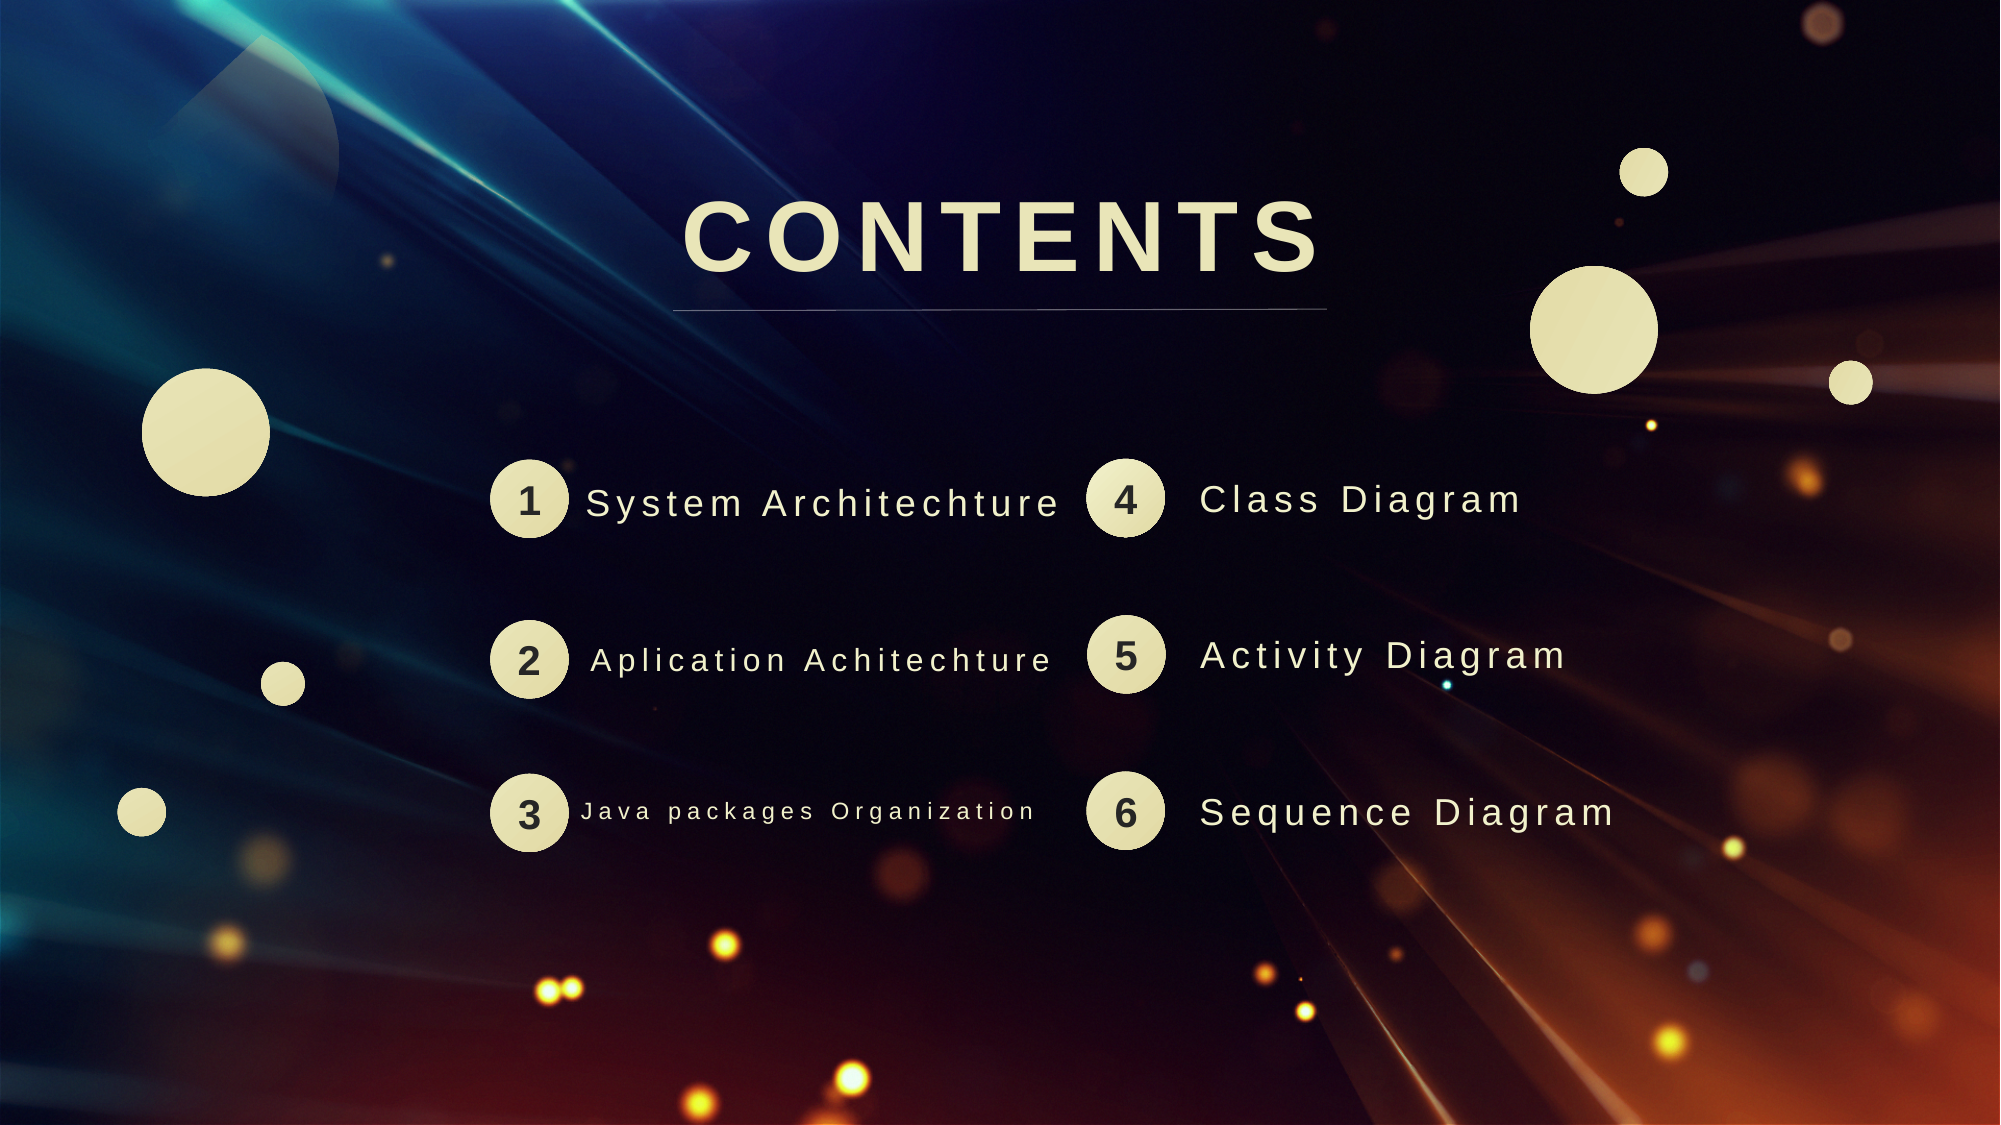

CONTENTS

4

1
Class Diagram
System Architechture

5

2
Activity Diagram
Aplication Achitechture

6

3
Sequence Diagram
Java packages Organization